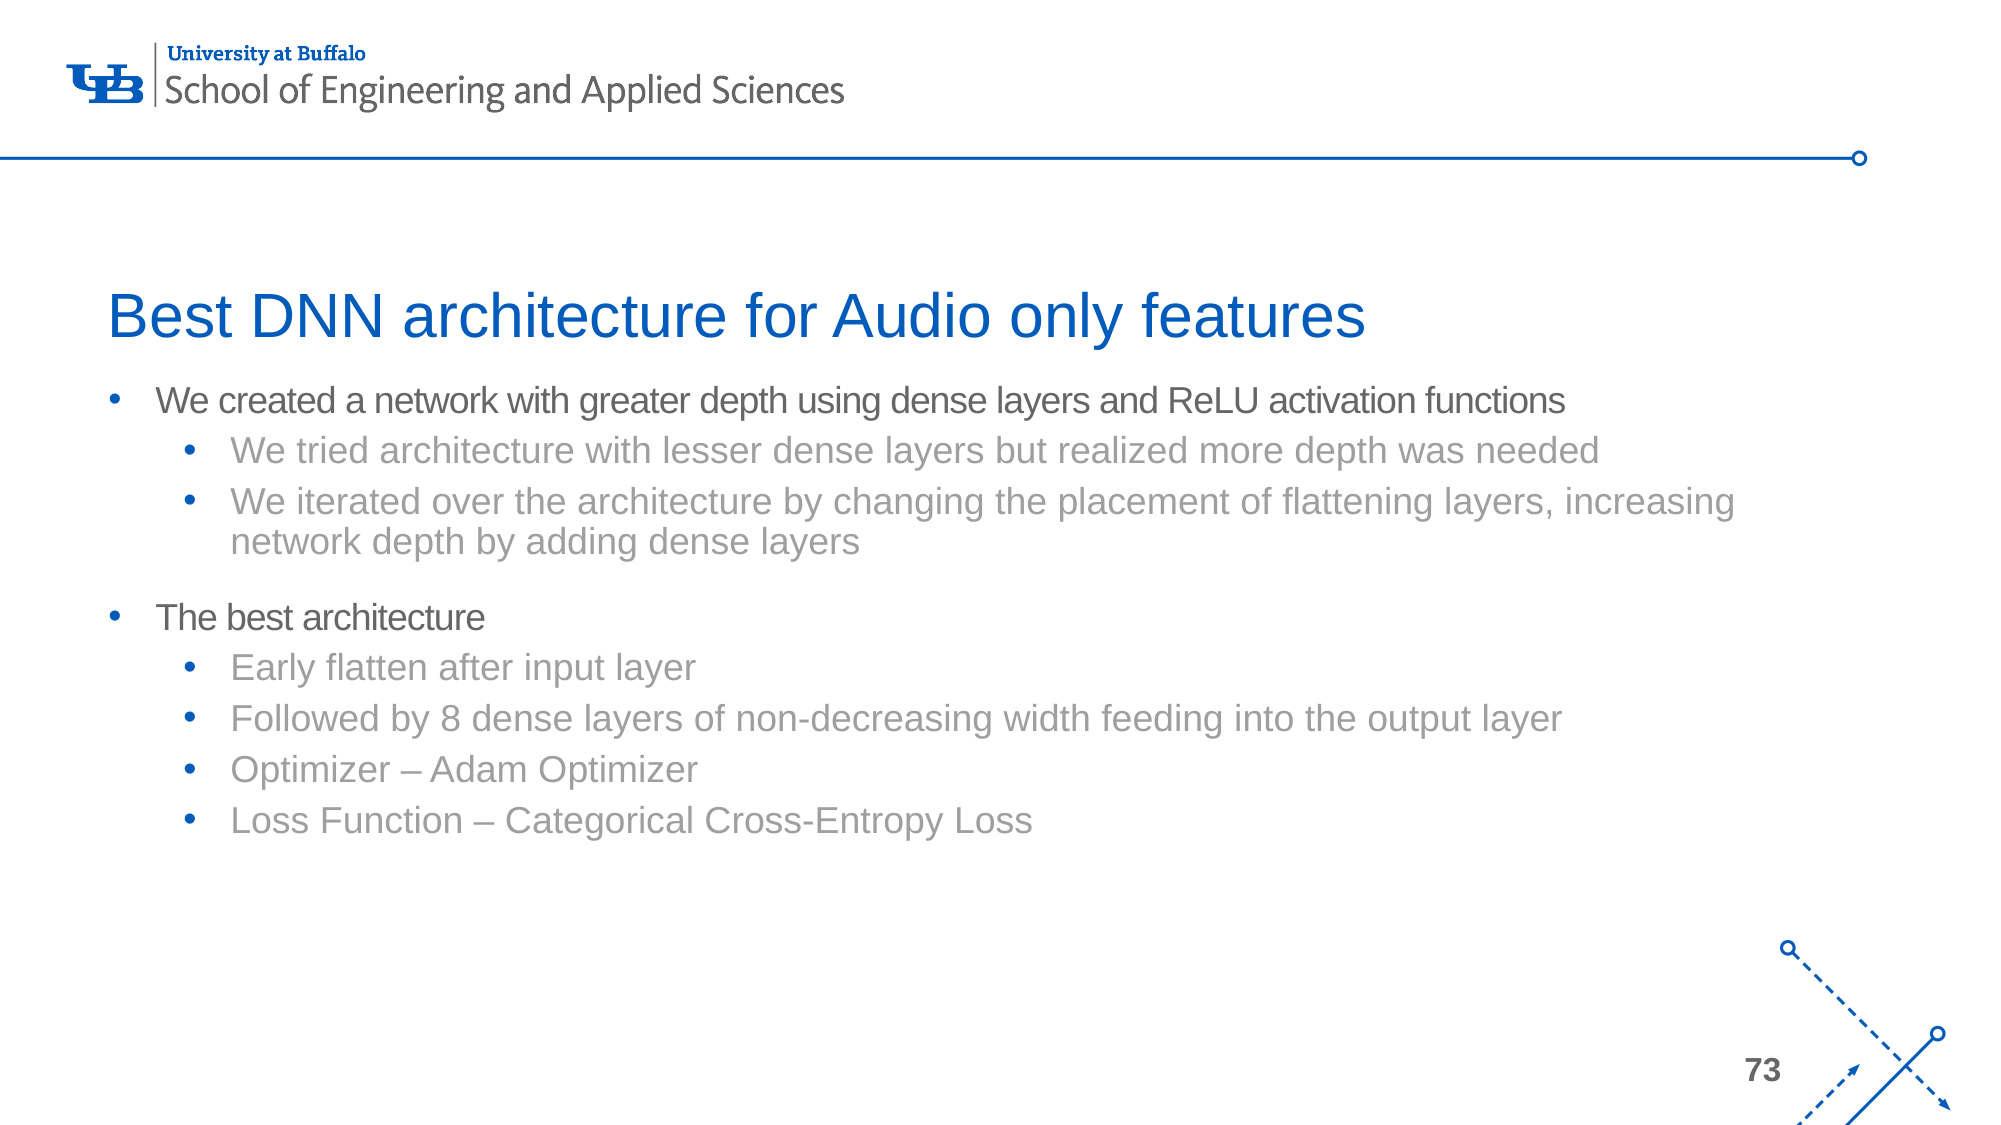

# Best DNN architecture for Audio only features
We created a network with greater depth using dense layers and ReLU activation functions
We tried architecture with lesser dense layers but realized more depth was needed
We iterated over the architecture by changing the placement of flattening layers, increasing network depth by adding dense layers
The best architecture
Early flatten after input layer
Followed by 8 dense layers of non-decreasing width feeding into the output layer
Optimizer – Adam Optimizer
Loss Function – Categorical Cross-Entropy Loss